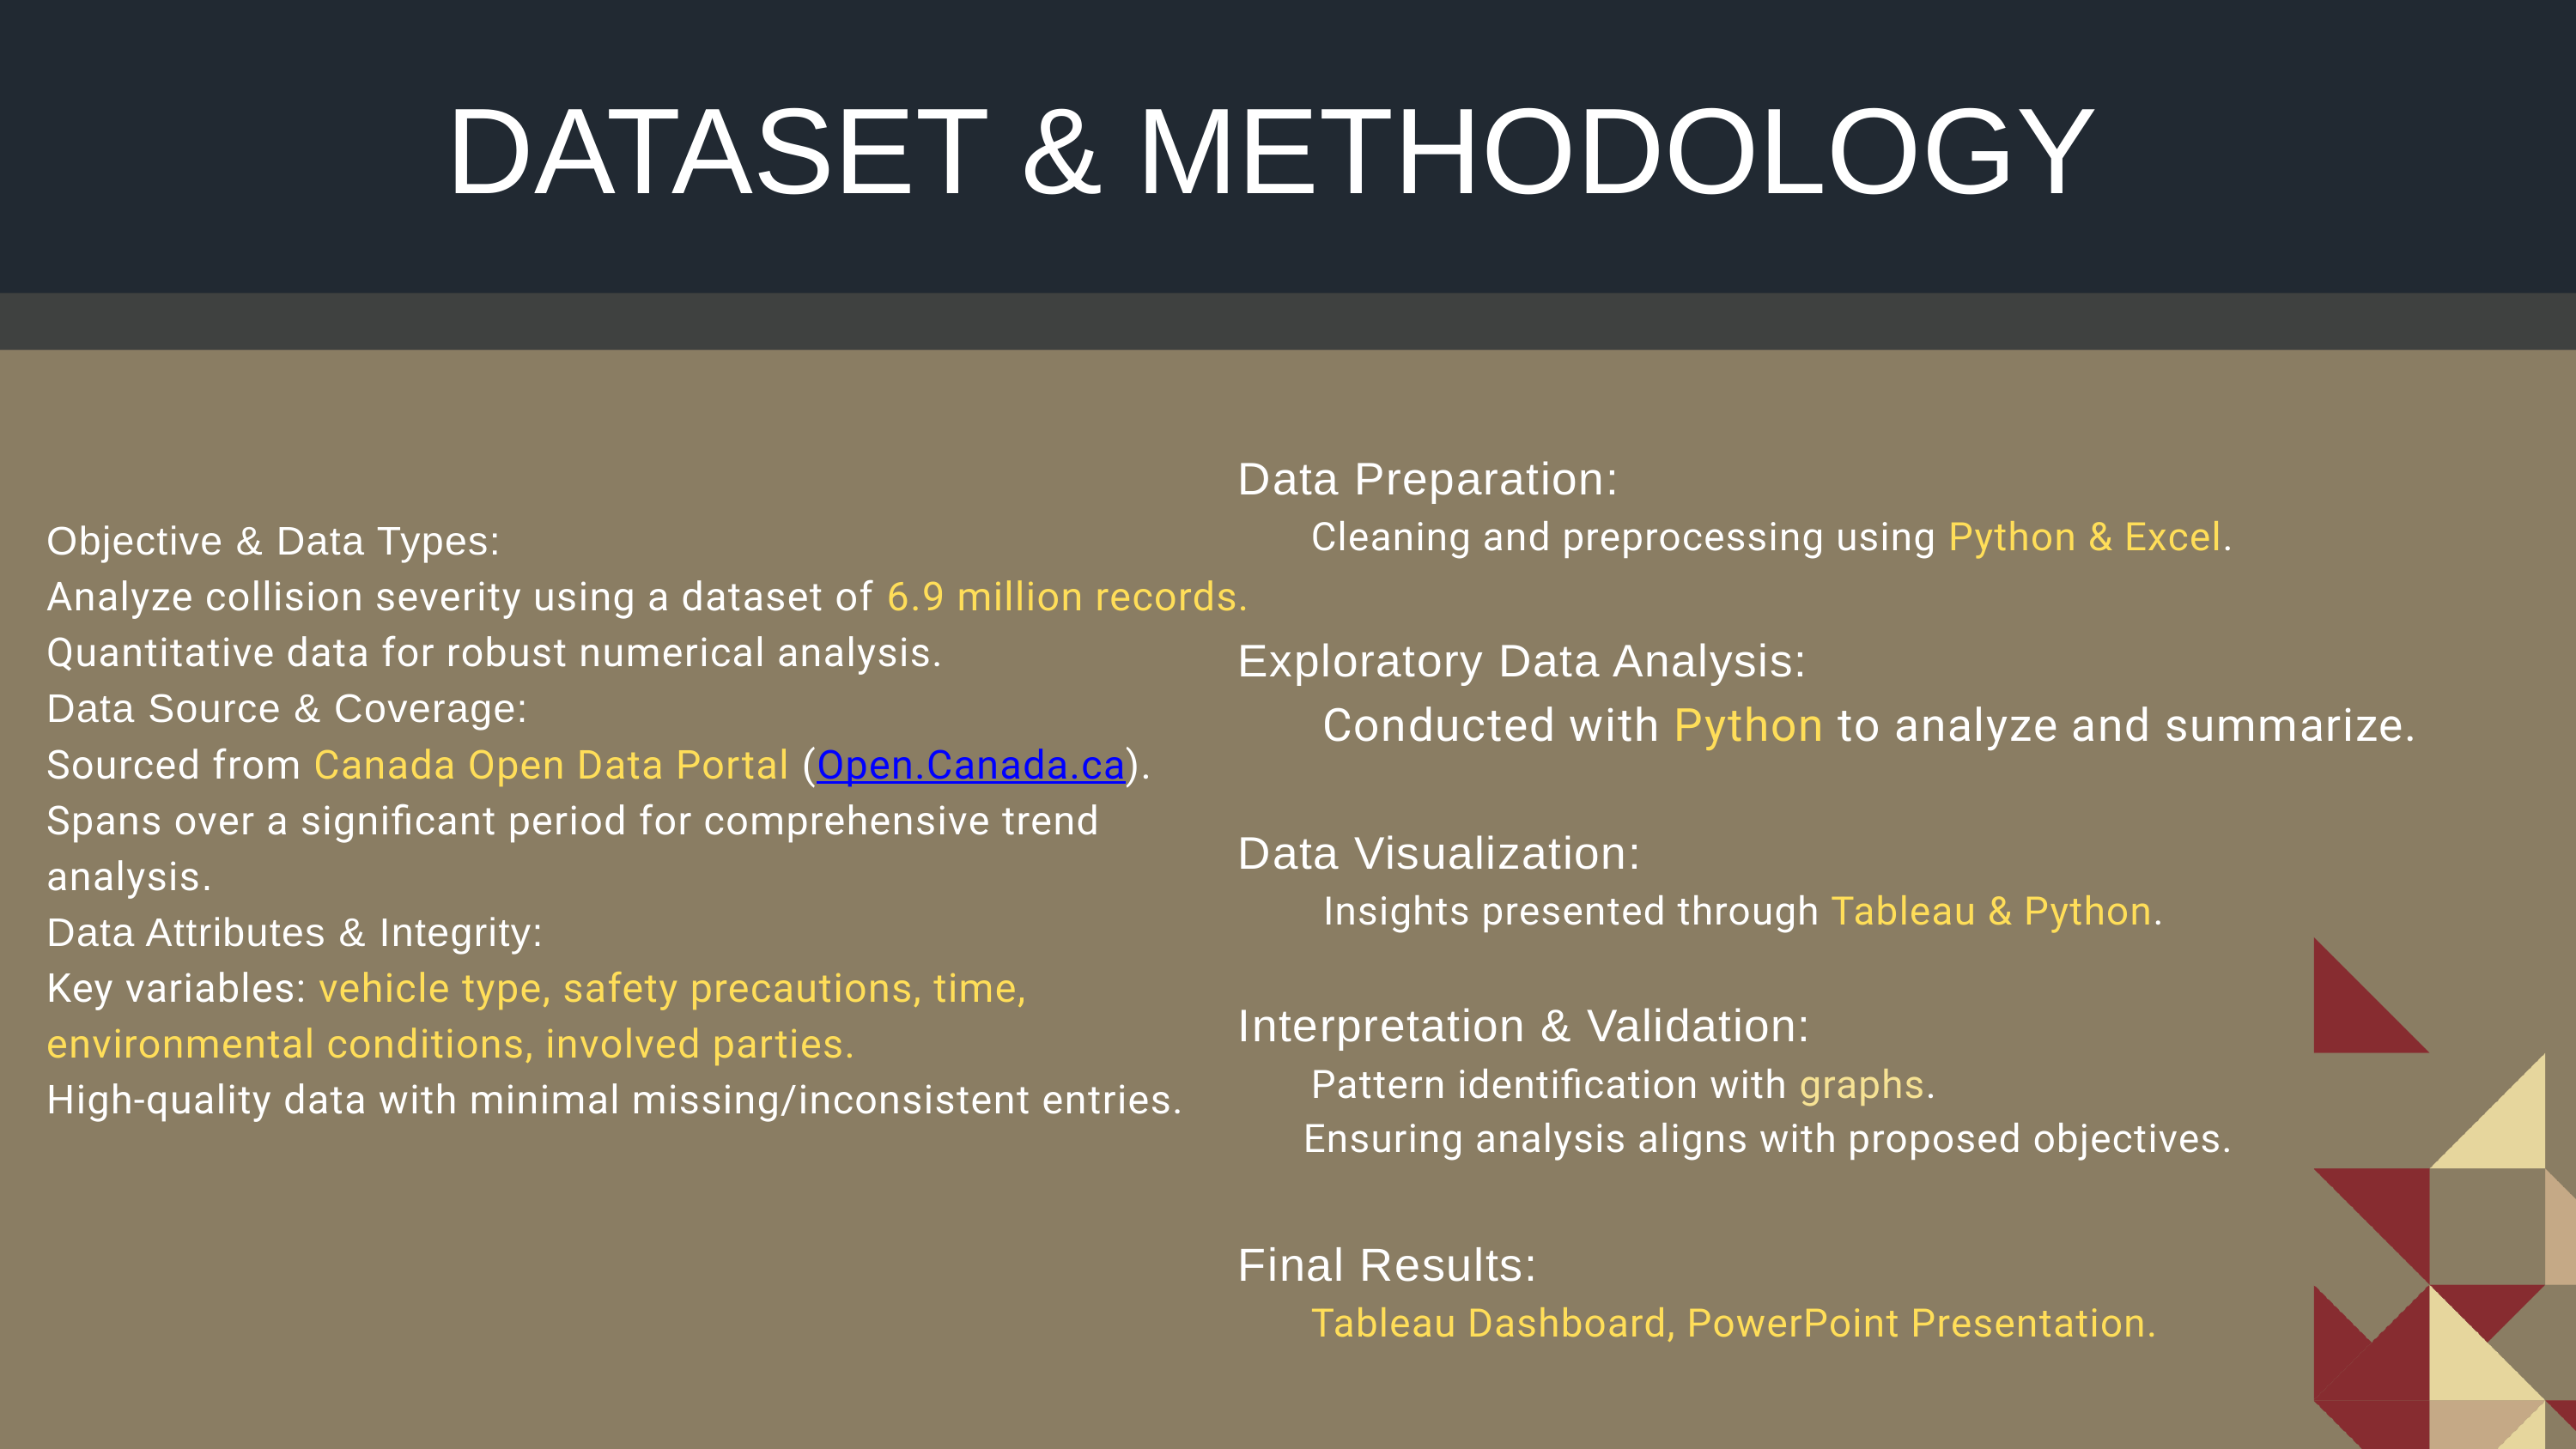

DATASET & METHODOLOGY

Data Preparation:
      Cleaning and preprocessing using Python & Excel.

Exploratory Data Analysis:
      Conducted with Python to analyze and summarize.

Data Visualization:
       Insights presented through Tableau & Python.

Interpretation & Validation:
      Pattern identification with graphs.
      Ensuring analysis aligns with proposed objectives.

Final Results:
      Tableau Dashboard, PowerPoint Presentation.
Objective & Data Types:
Analyze collision severity using a dataset of 6.9 million records.
Quantitative data for robust numerical analysis.
Data Source & Coverage:
Sourced from Canada Open Data Portal (Open.Canada.ca).
Spans over a significant period for comprehensive trend analysis.
Data Attributes & Integrity:
Key variables: vehicle type, safety precautions, time, environmental conditions, involved parties.
High-quality data with minimal missing/inconsistent entries.